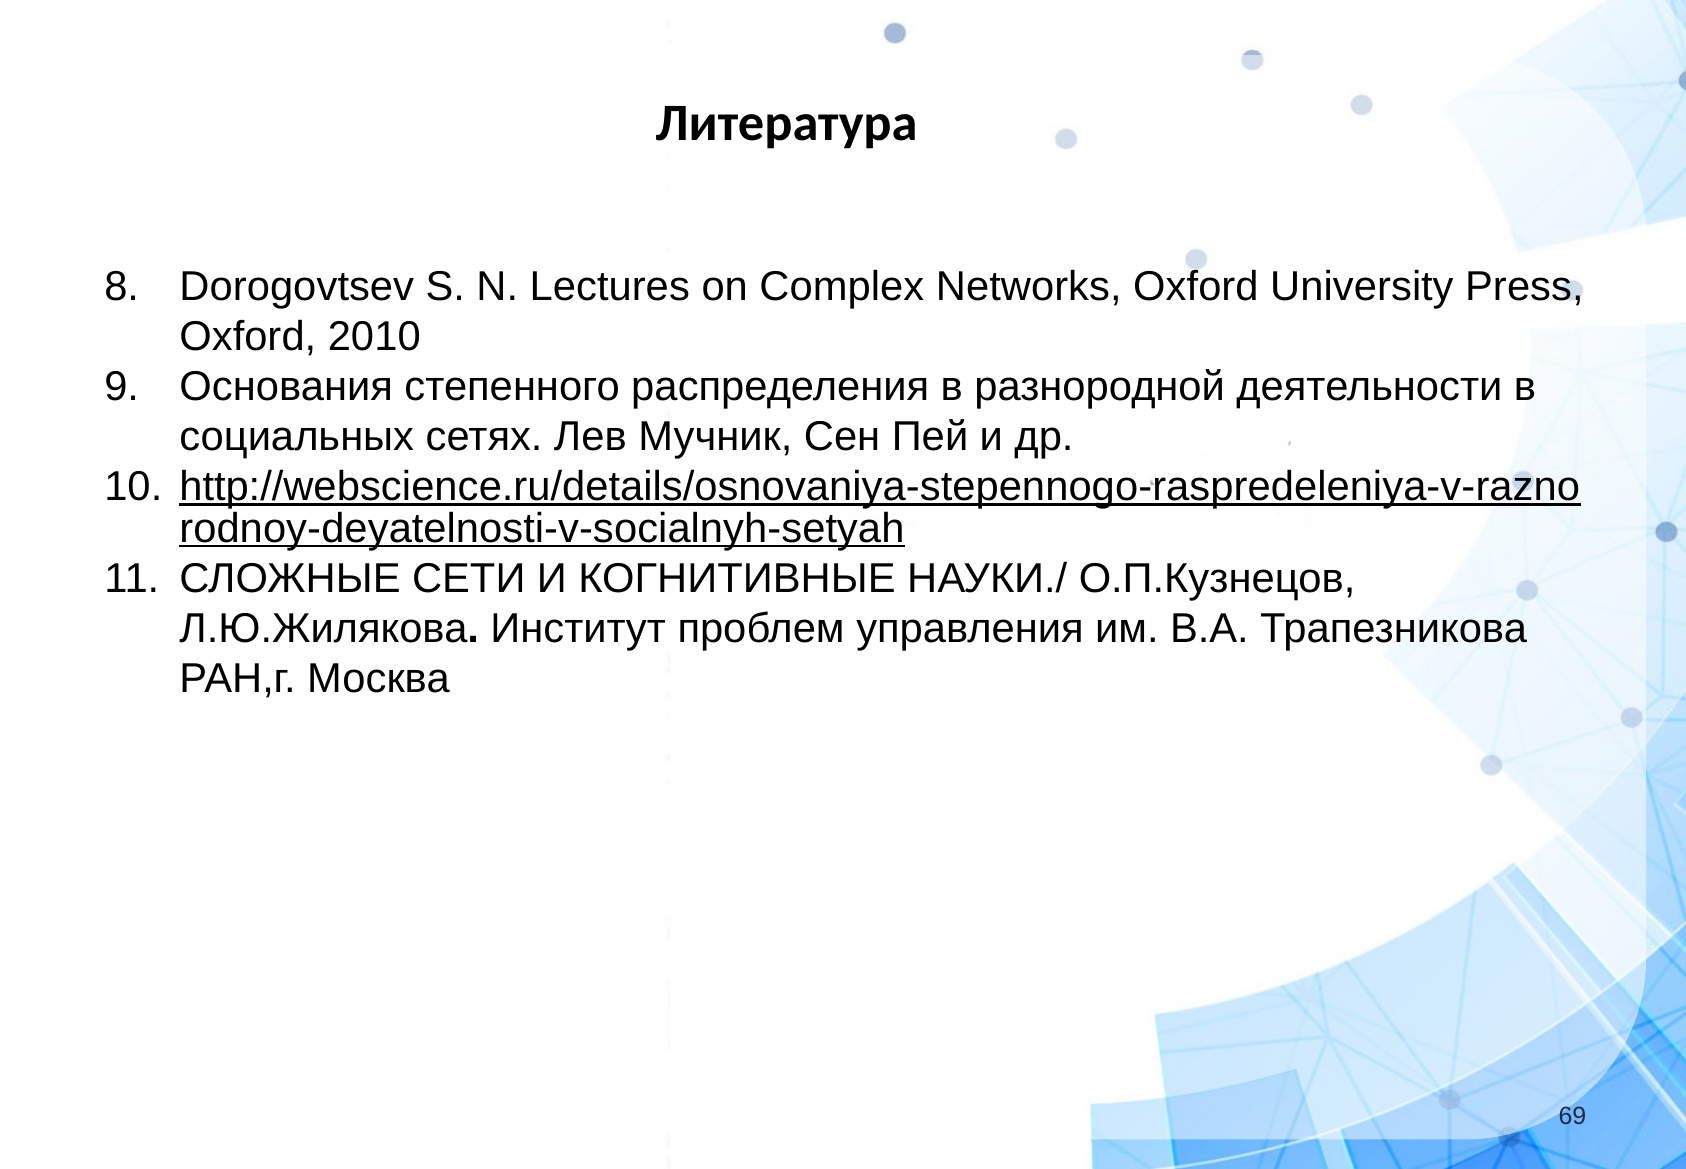

Обработка больших данных. Л11

Литература
Dorogovtsev S. N. Lectures on Complex Networks, Oxford University Press, Oxford, 2010
Основания степенного распределения в разнородной деятельности в социальных сетях. Лев Мучник, Сен Пей и др.
http://webscience.ru/details/osnovaniya-stepennogo-raspredeleniya-v-raznorodnoy-deyatelnosti-v-socialnyh-setyah
СЛОЖНЫЕ СЕТИ И КОГНИТИВНЫЕ НАУКИ./ О.П.Кузнецов, Л.Ю.Жилякова. Институт проблем управления им. В.А. Трапезникова РАН,г. Москва

69